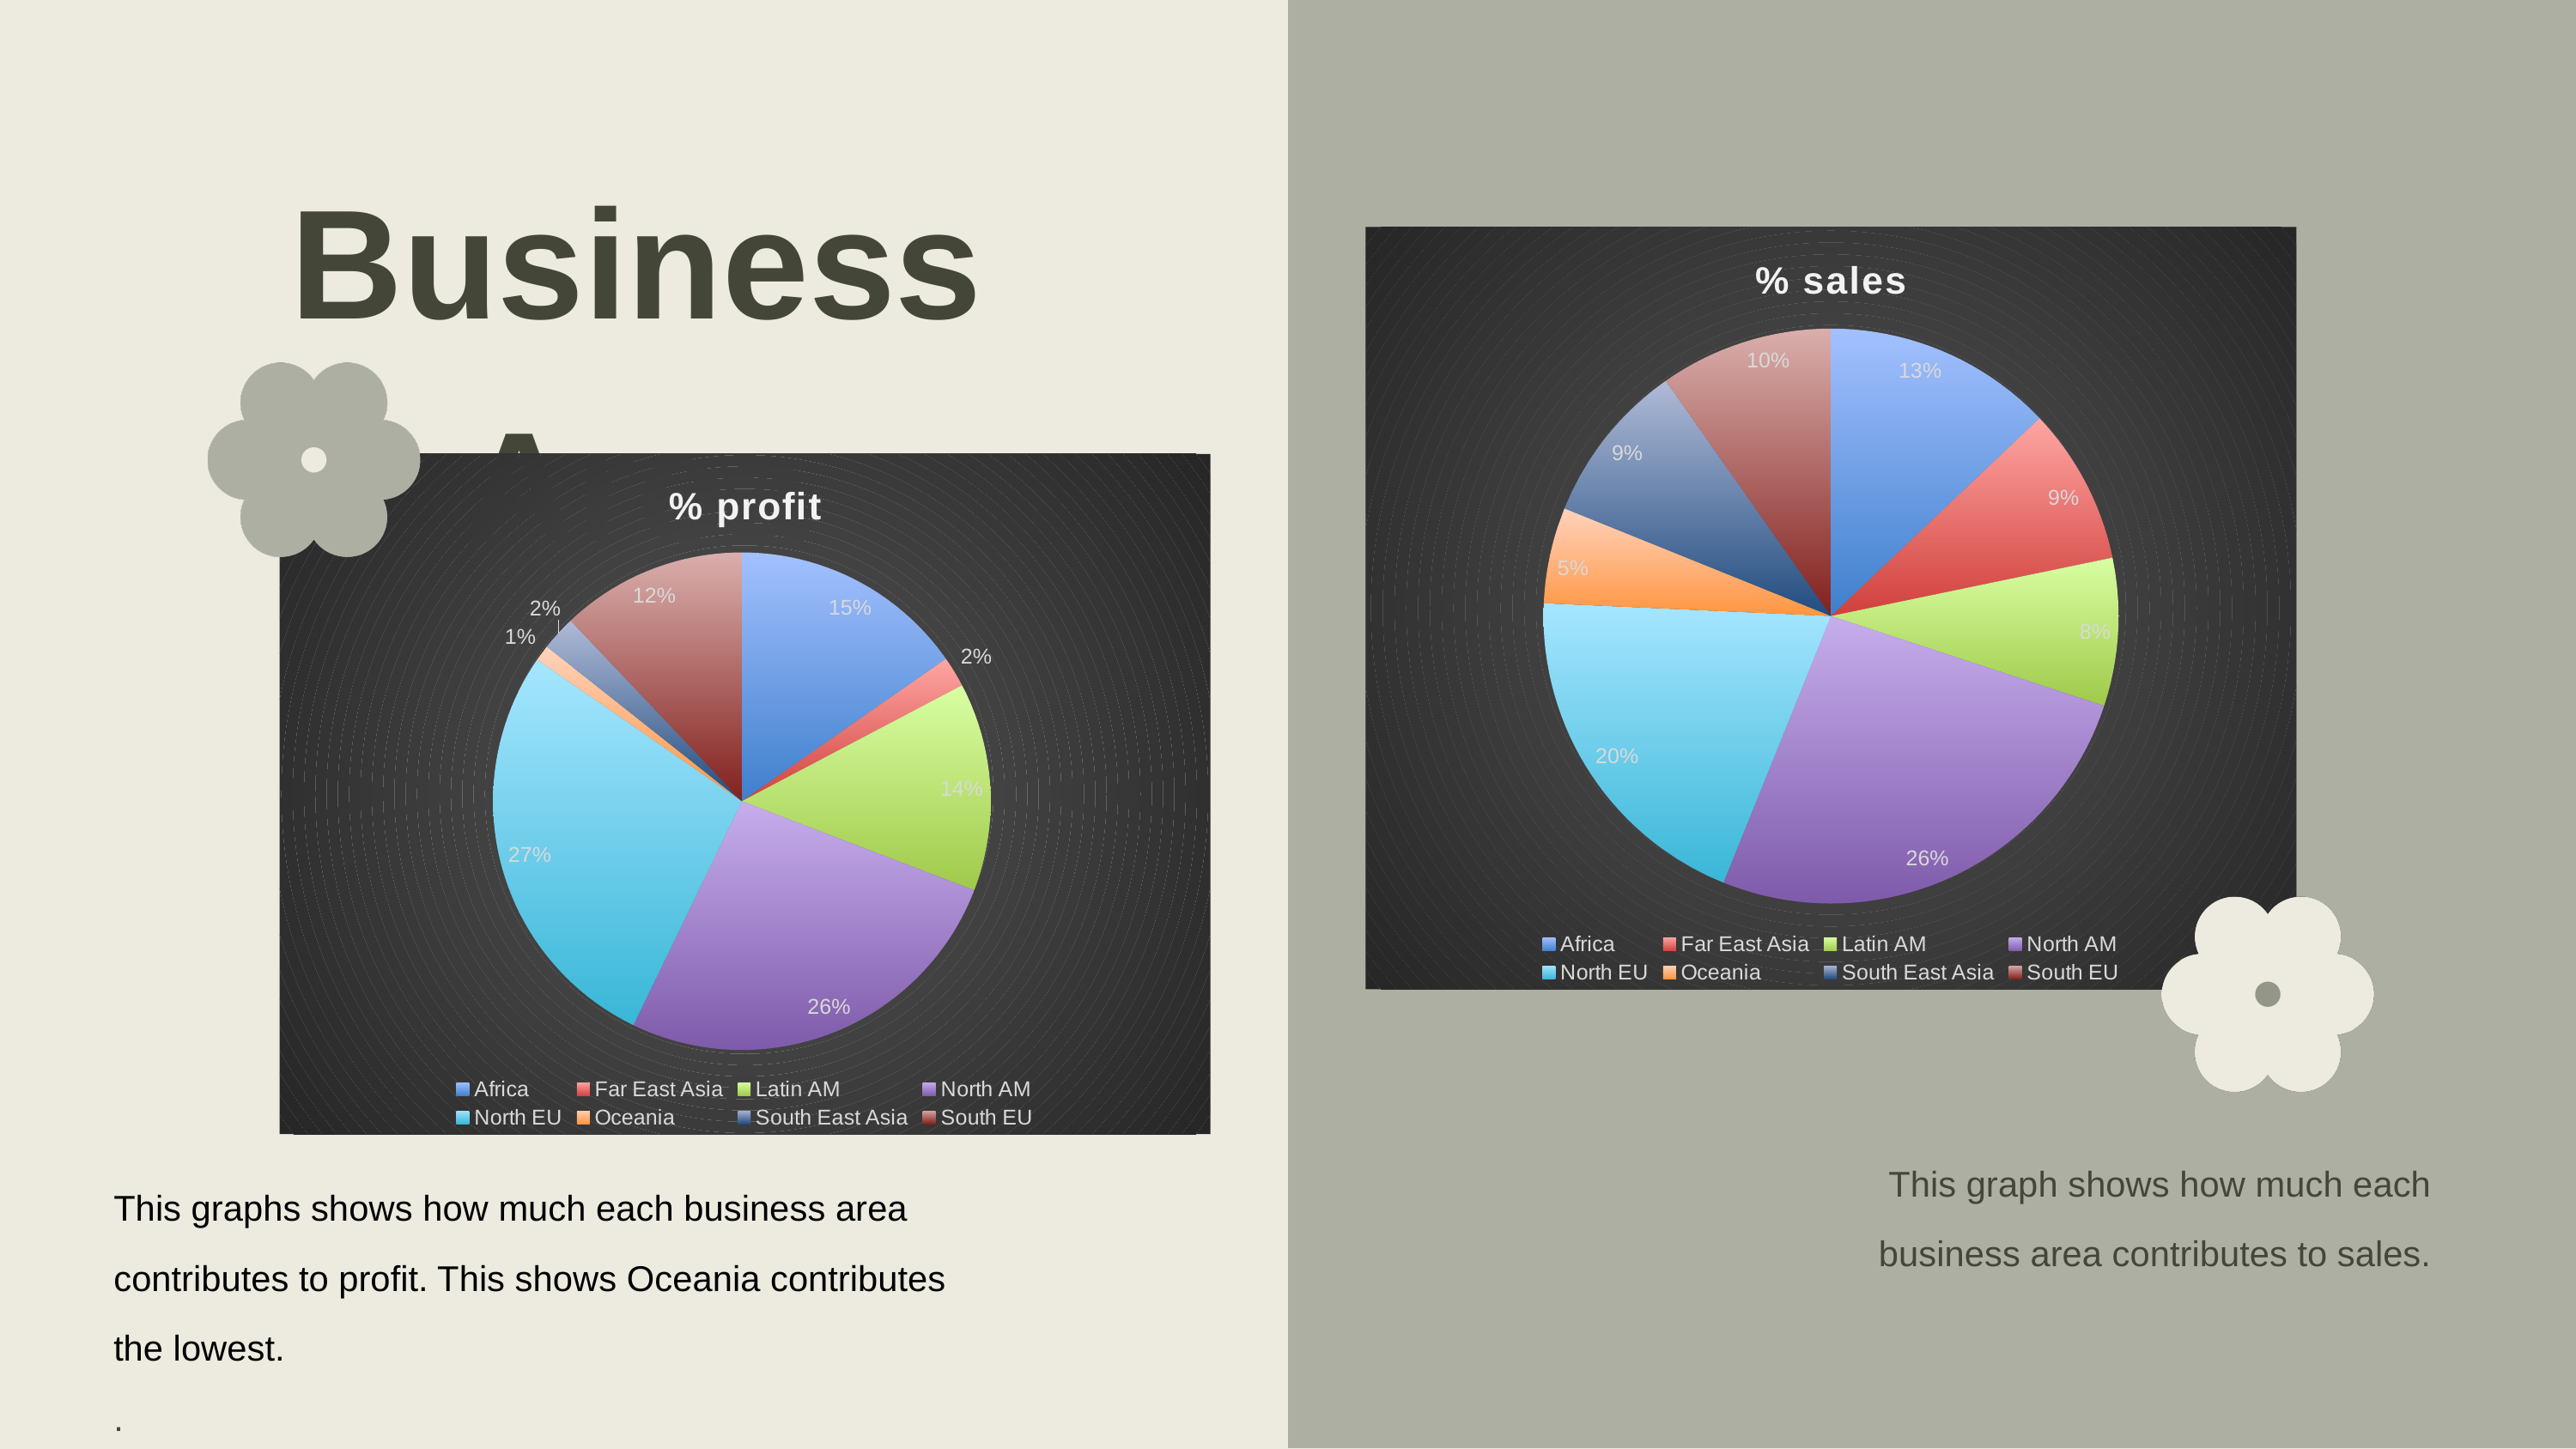

Business Area

### Chart:

| Category | % sales |
|---|---|
| Africa | 0.1291788074635768 |
| Far East Asia | 0.08823046635954675 |
| Latin AM | 0.08317036701599641 |
| North AM | 0.2604515433724112 |
| North EU | 0.19610341752314503 |
| Oceania | 0.05399668082487722 |
| South East Asia | 0.09142182111449879 |
| South EU | 0.09744689632594788 |

### Chart:

| Category | % profit |
|---|---|
| Africa | 0.15303035336352103 |
| Far East Asia | 0.019826984062050697 |
| Latin AM | 0.1354516427589028 |
| North AM | 0.2634786151879614 |
| North EU | 0.2745437486306864 |
| Oceania | 0.010368744978038517 |
| South East Asia | 0.022530301787897496 |
| South EU | 0.12076960923094175 |
This graph shows how much each business area contributes to sales.
This graphs shows how much each business area contributes to profit. This shows Oceania contributes the lowest.
.